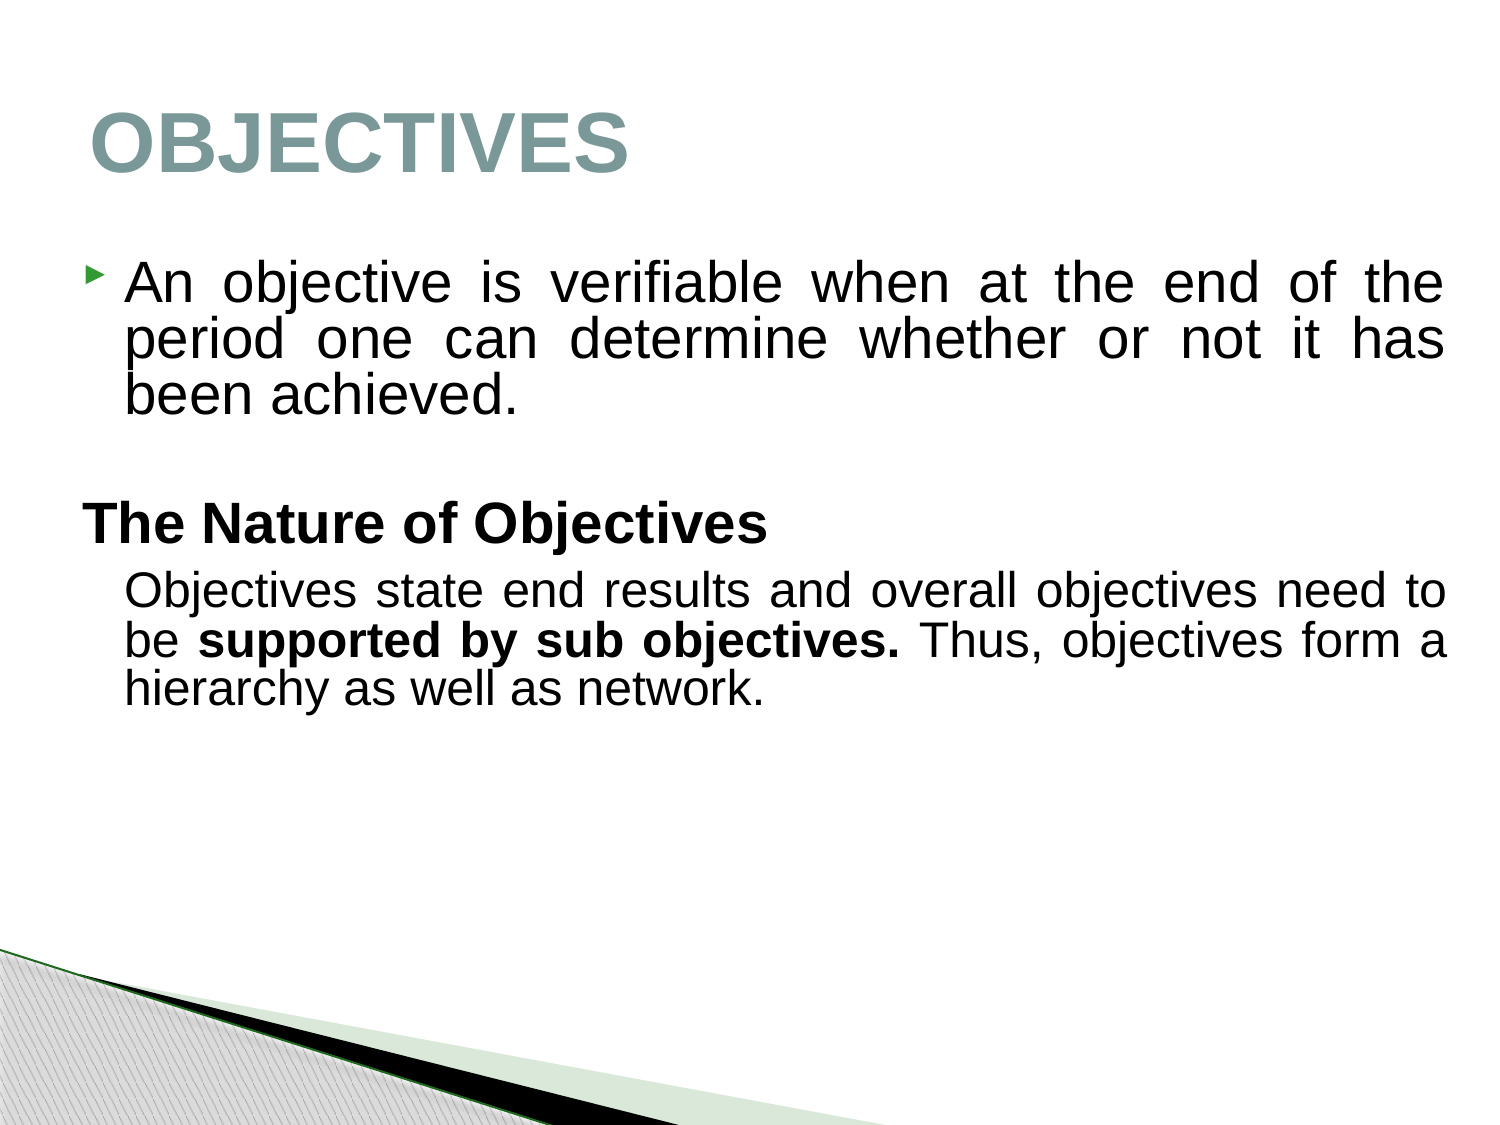

# OBJECTIVES
An objective is verifiable when at the end of the period one can determine whether or not it has been achieved.

The Nature of Objectives
	Objectives state end results and overall objectives need to be supported by sub objectives. Thus, objectives form a hierarchy as well as network.